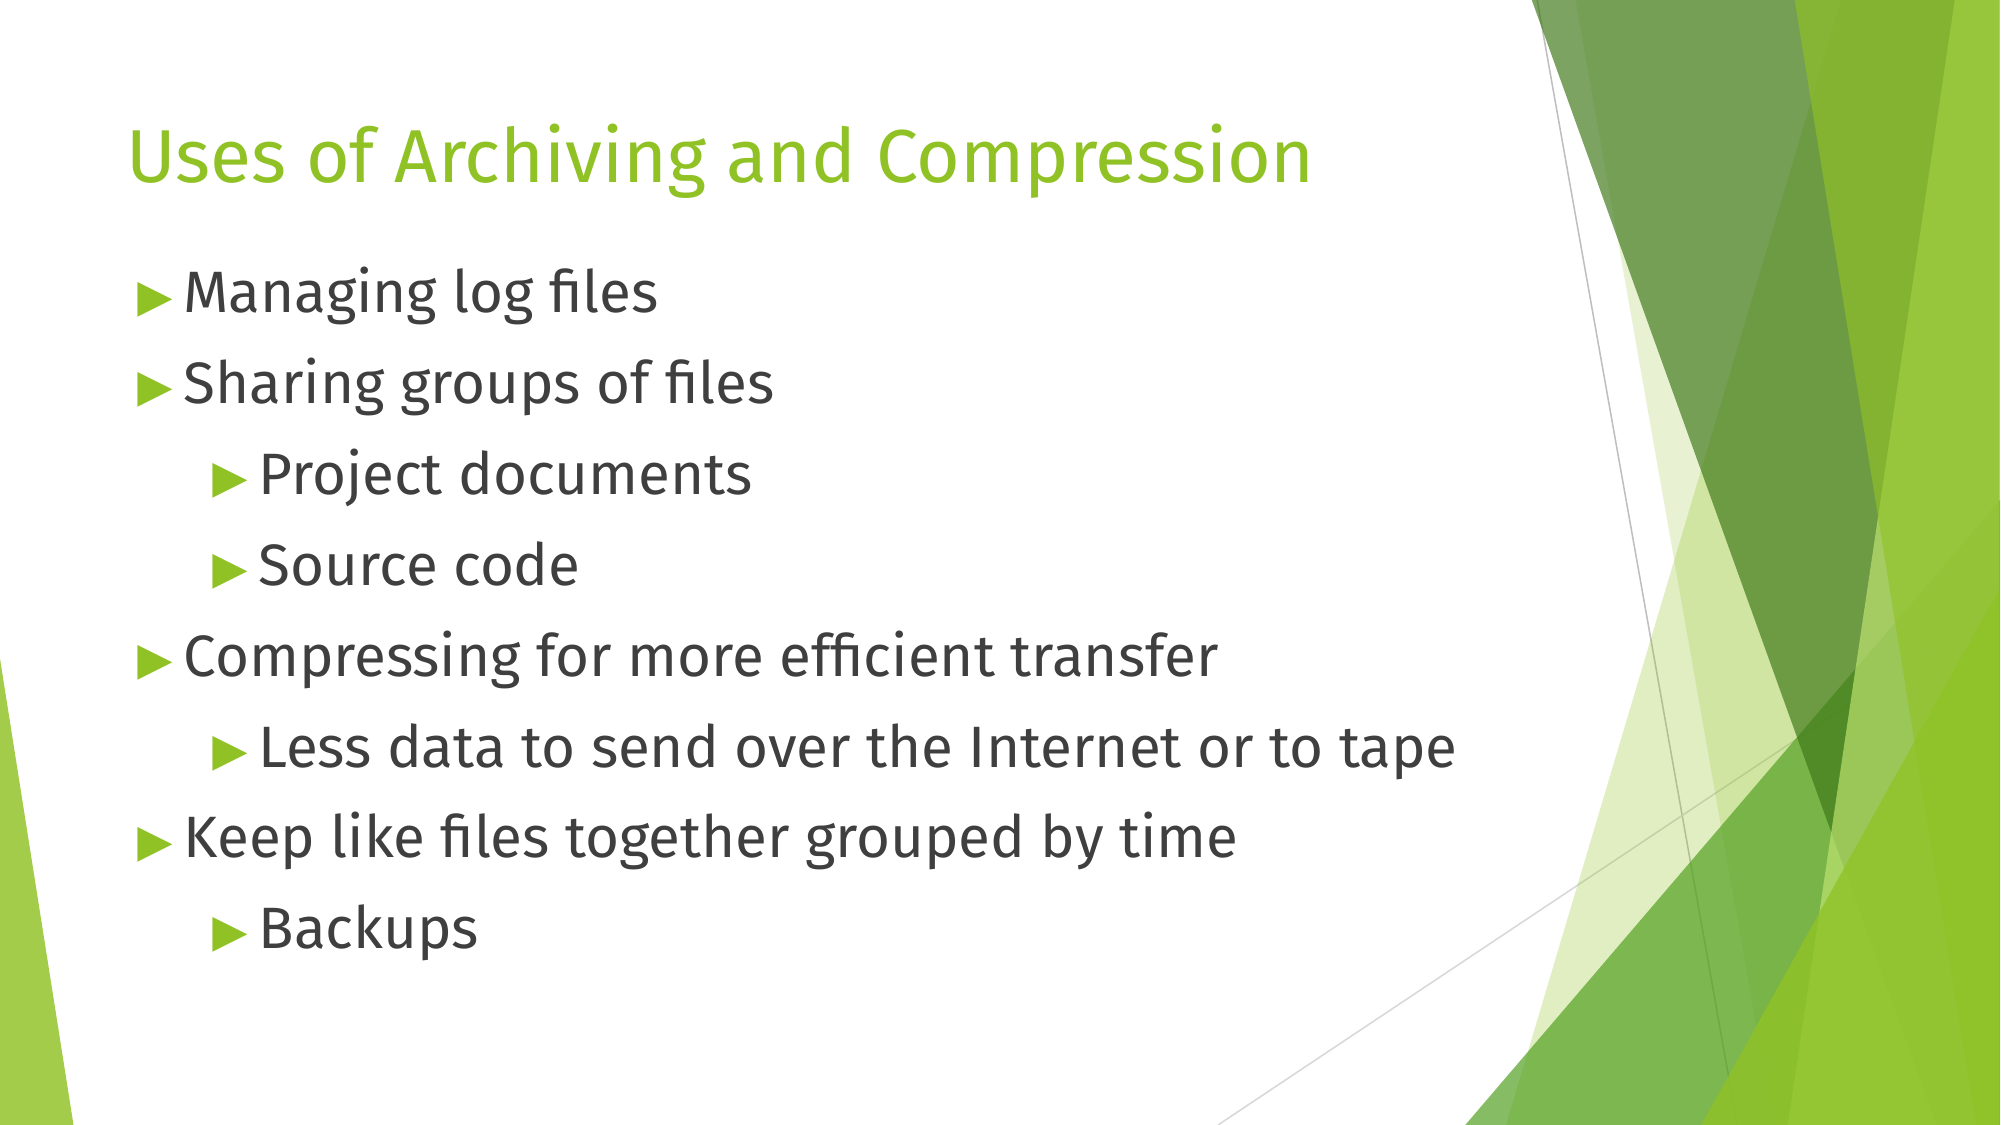

# Uses of Archiving and Compression
Managing log files
Sharing groups of files
Project documents
Source code
Compressing for more efficient transfer
Less data to send over the Internet or to tape
Keep like files together grouped by time
Backups